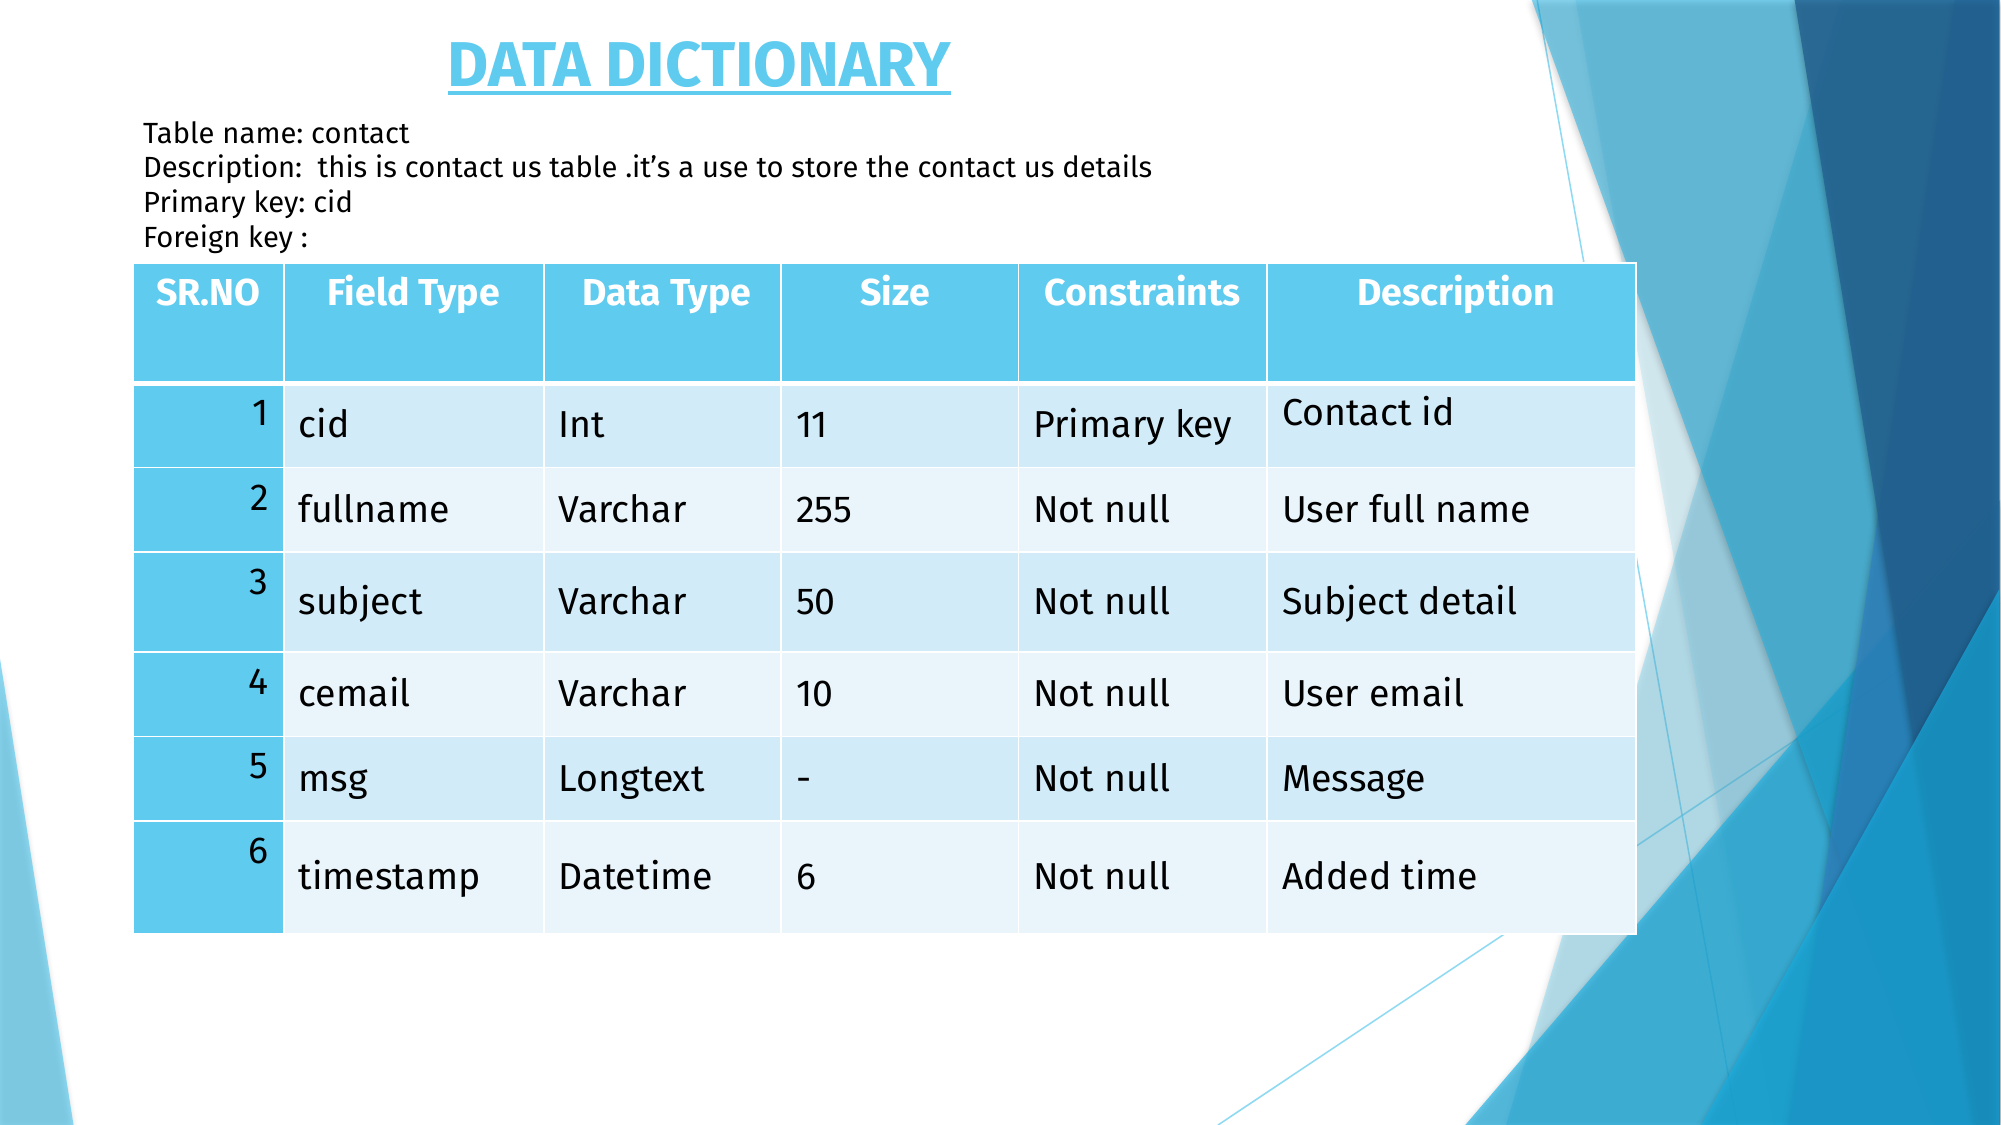

# DATA DICTIONARY
Table name: contact
Description:  this is contact us table .it’s a use to store the contact us details
Primary key: cid
Foreign key :
| SR.NO | Field Type | Data Type | Size | Constraints | Description |
| --- | --- | --- | --- | --- | --- |
| 1 | cid | Int | 11 | Primary key | Contact id |
| 2 | fullname | Varchar | 255 | Not null | User full name |
| 3 | subject | Varchar | 50 | Not null | Subject detail |
| 4 | cemail | Varchar | 10 | Not null | User email |
| 5 | msg | Longtext | - | Not null | Message |
| 6 | timestamp | Datetime | 6 | Not null | Added time |